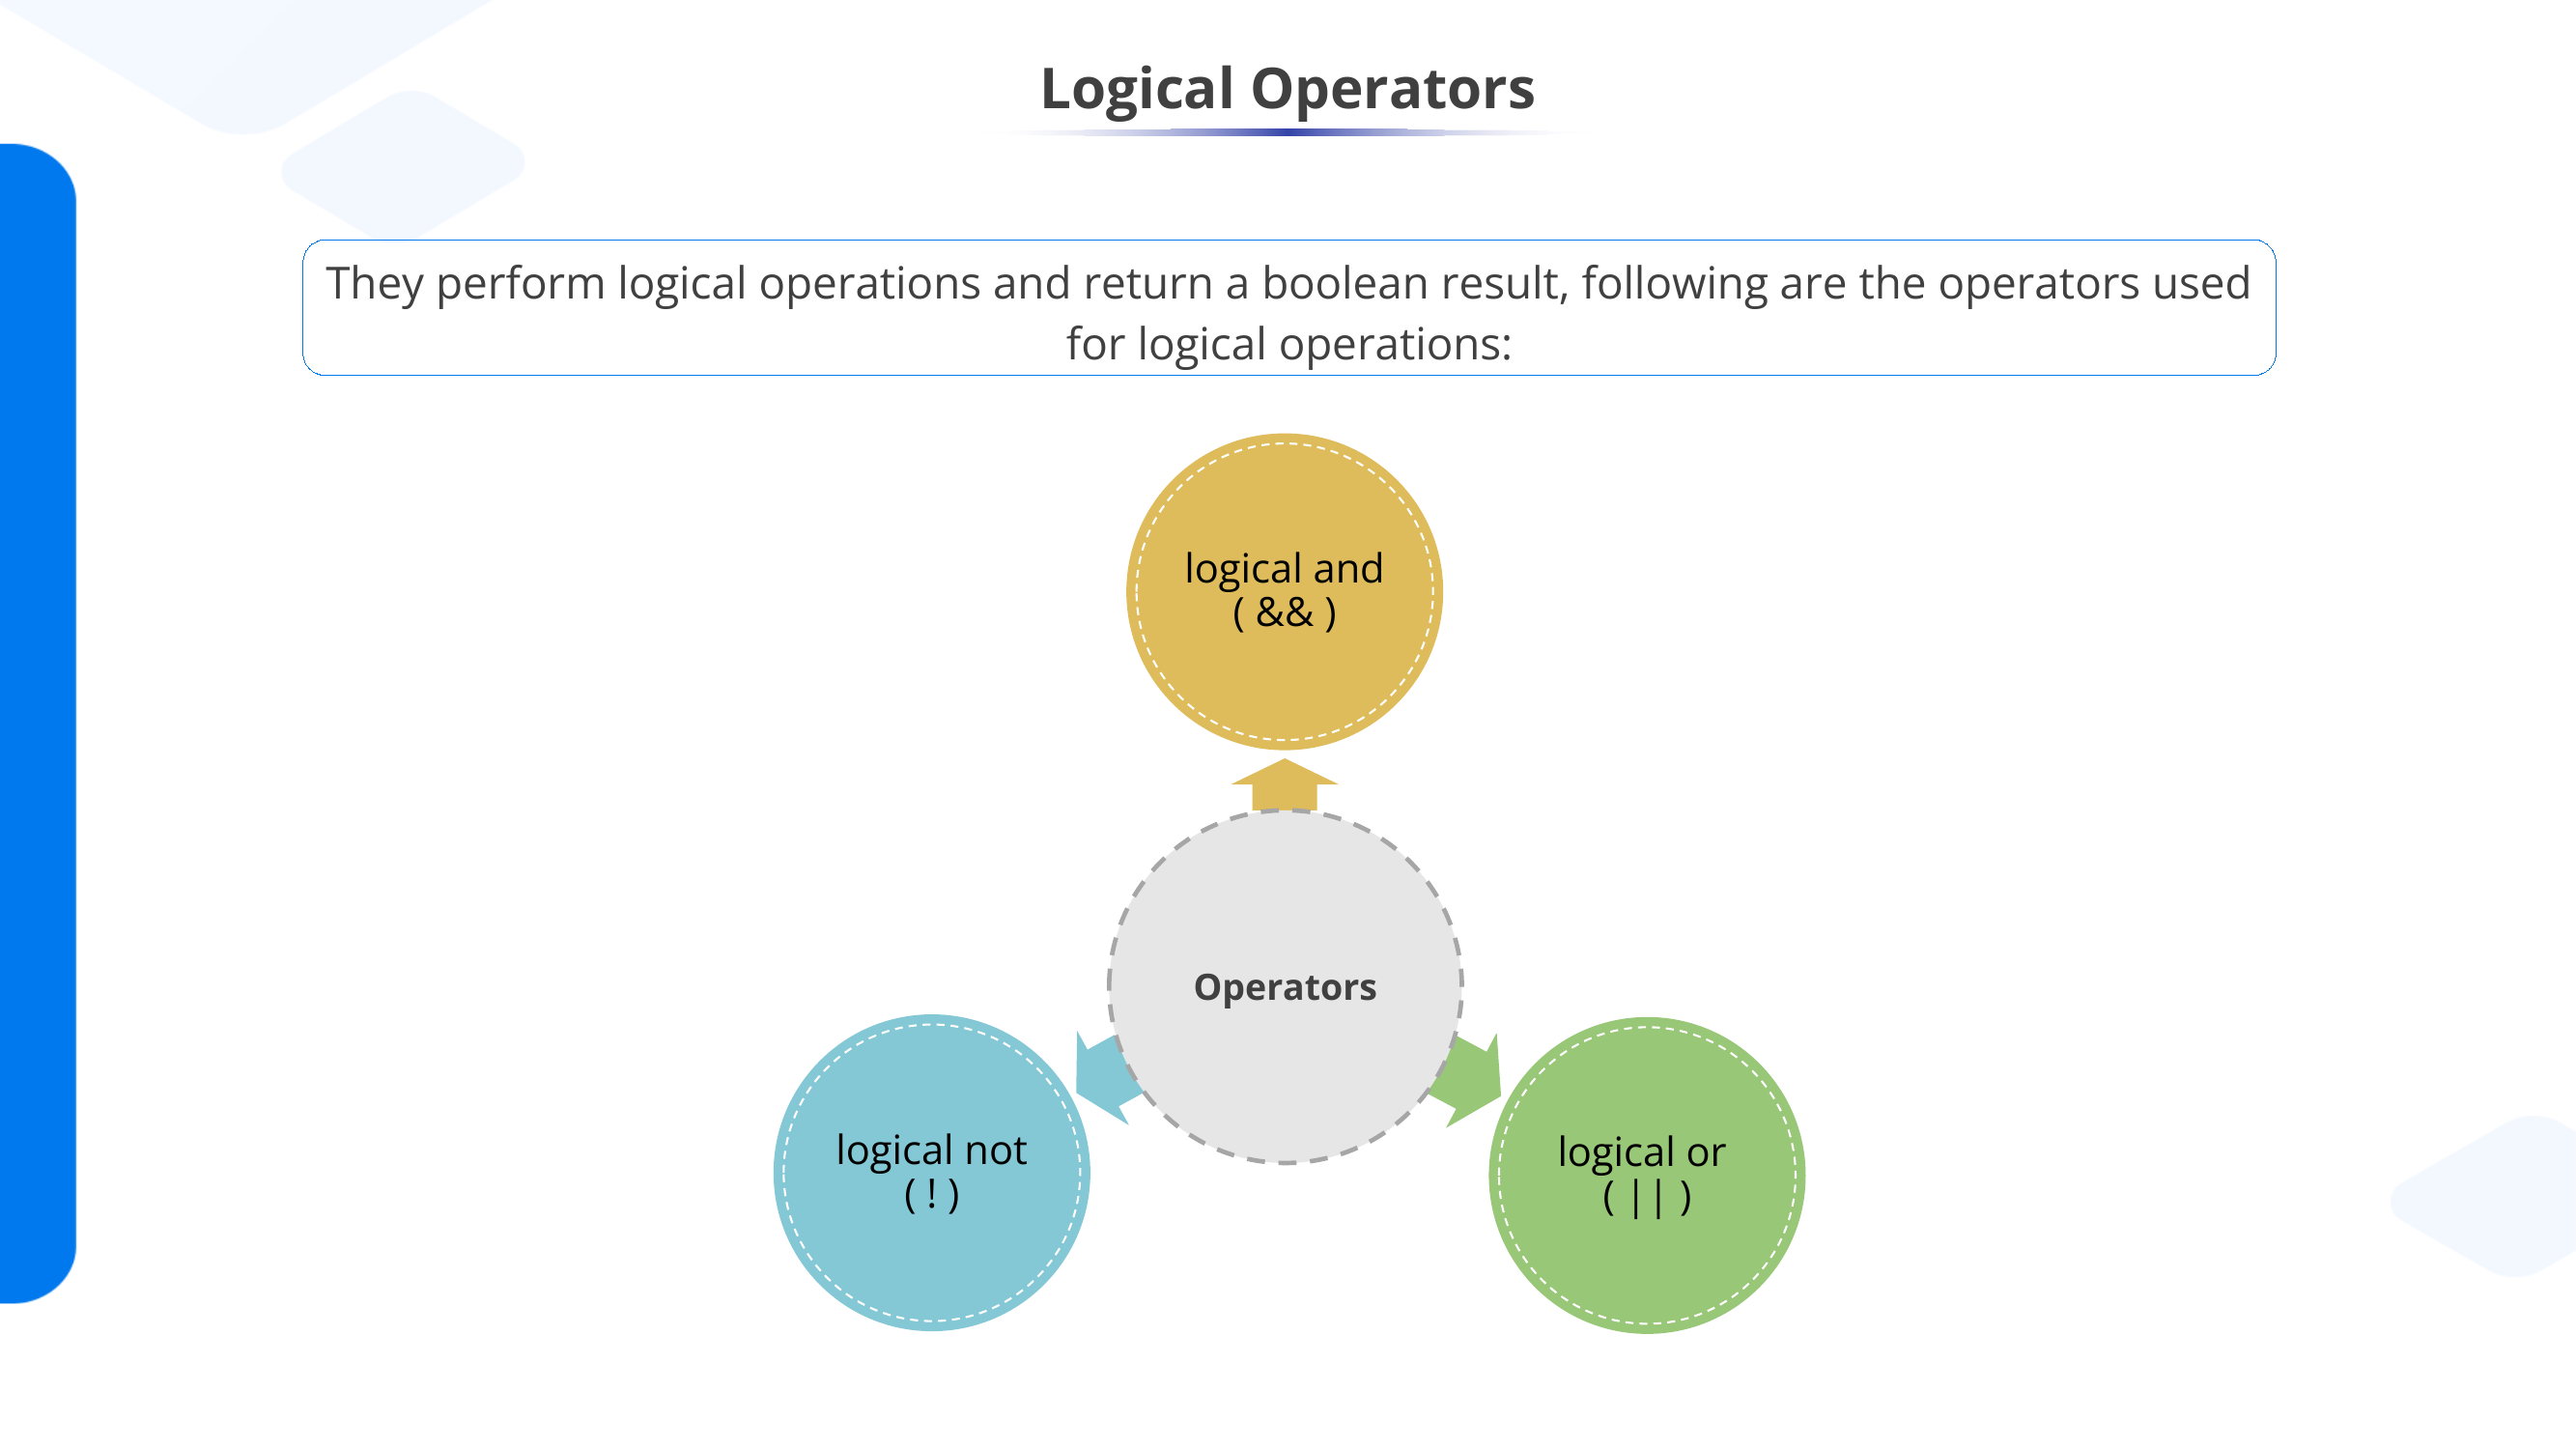

# Logical Operators

They perform logical operations and return a boolean result, following are the operators used for logical operations:

logical and ( && )

Operators
logical not ( ! )

logical or
( || )